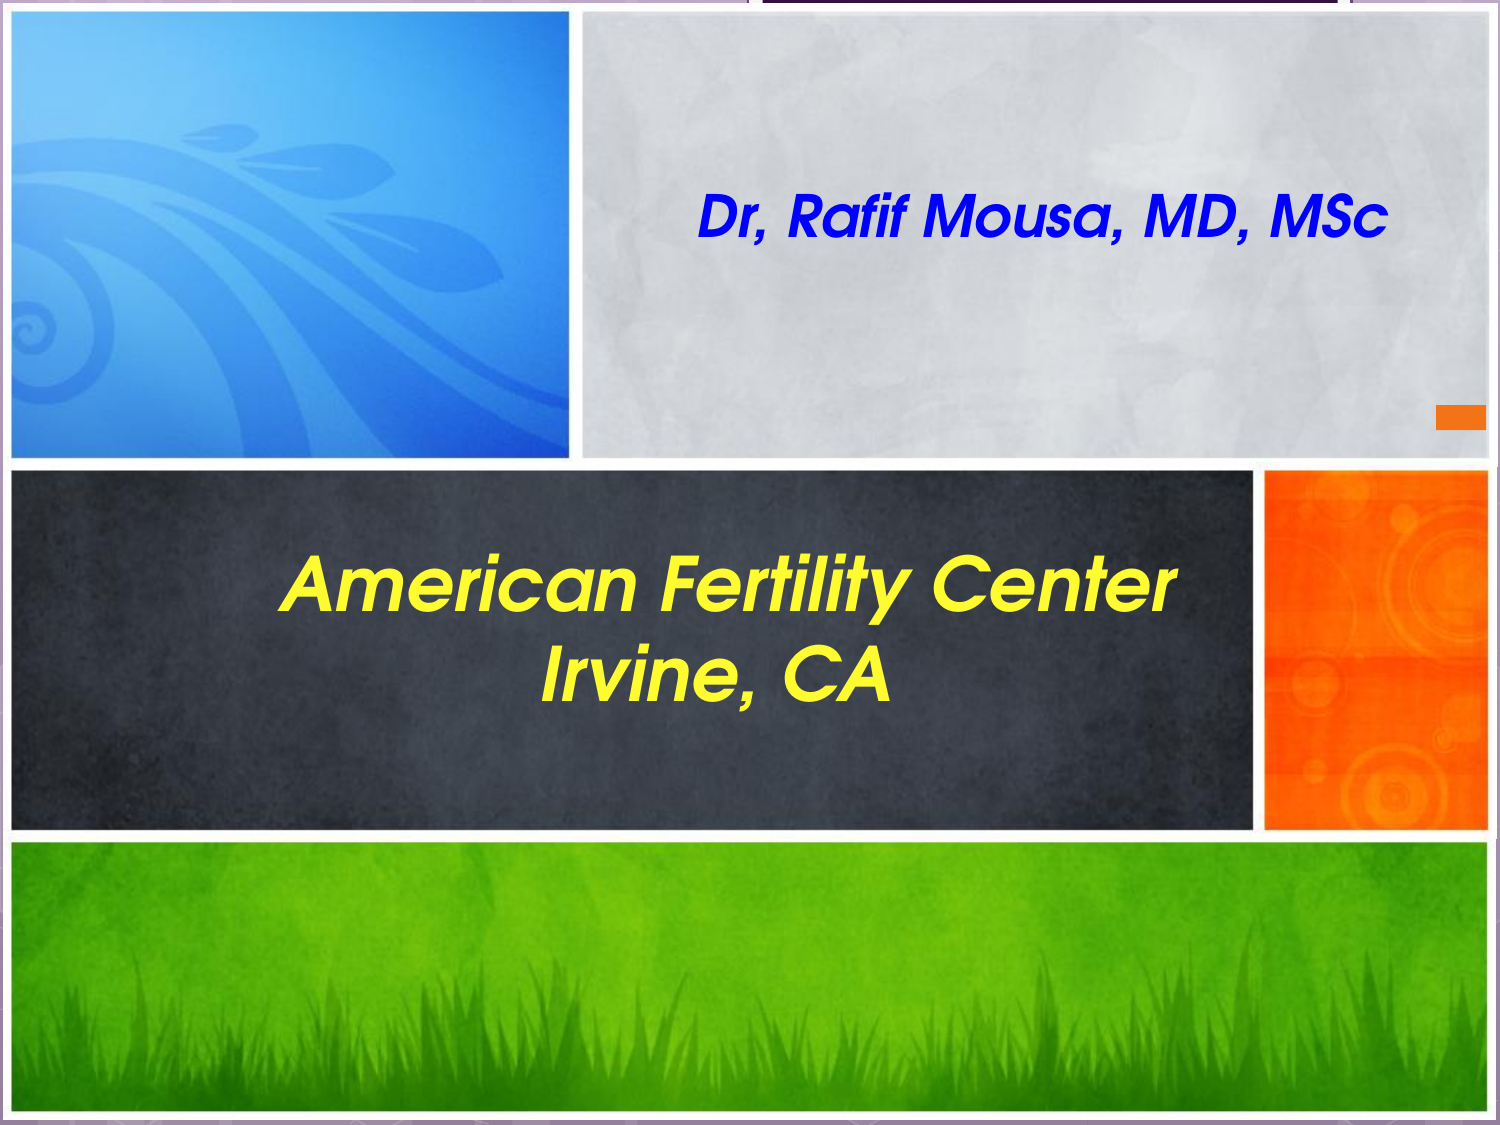

Dr, Rafif Mousa, MD, MSc
# American Fertility Center Irvine, CA